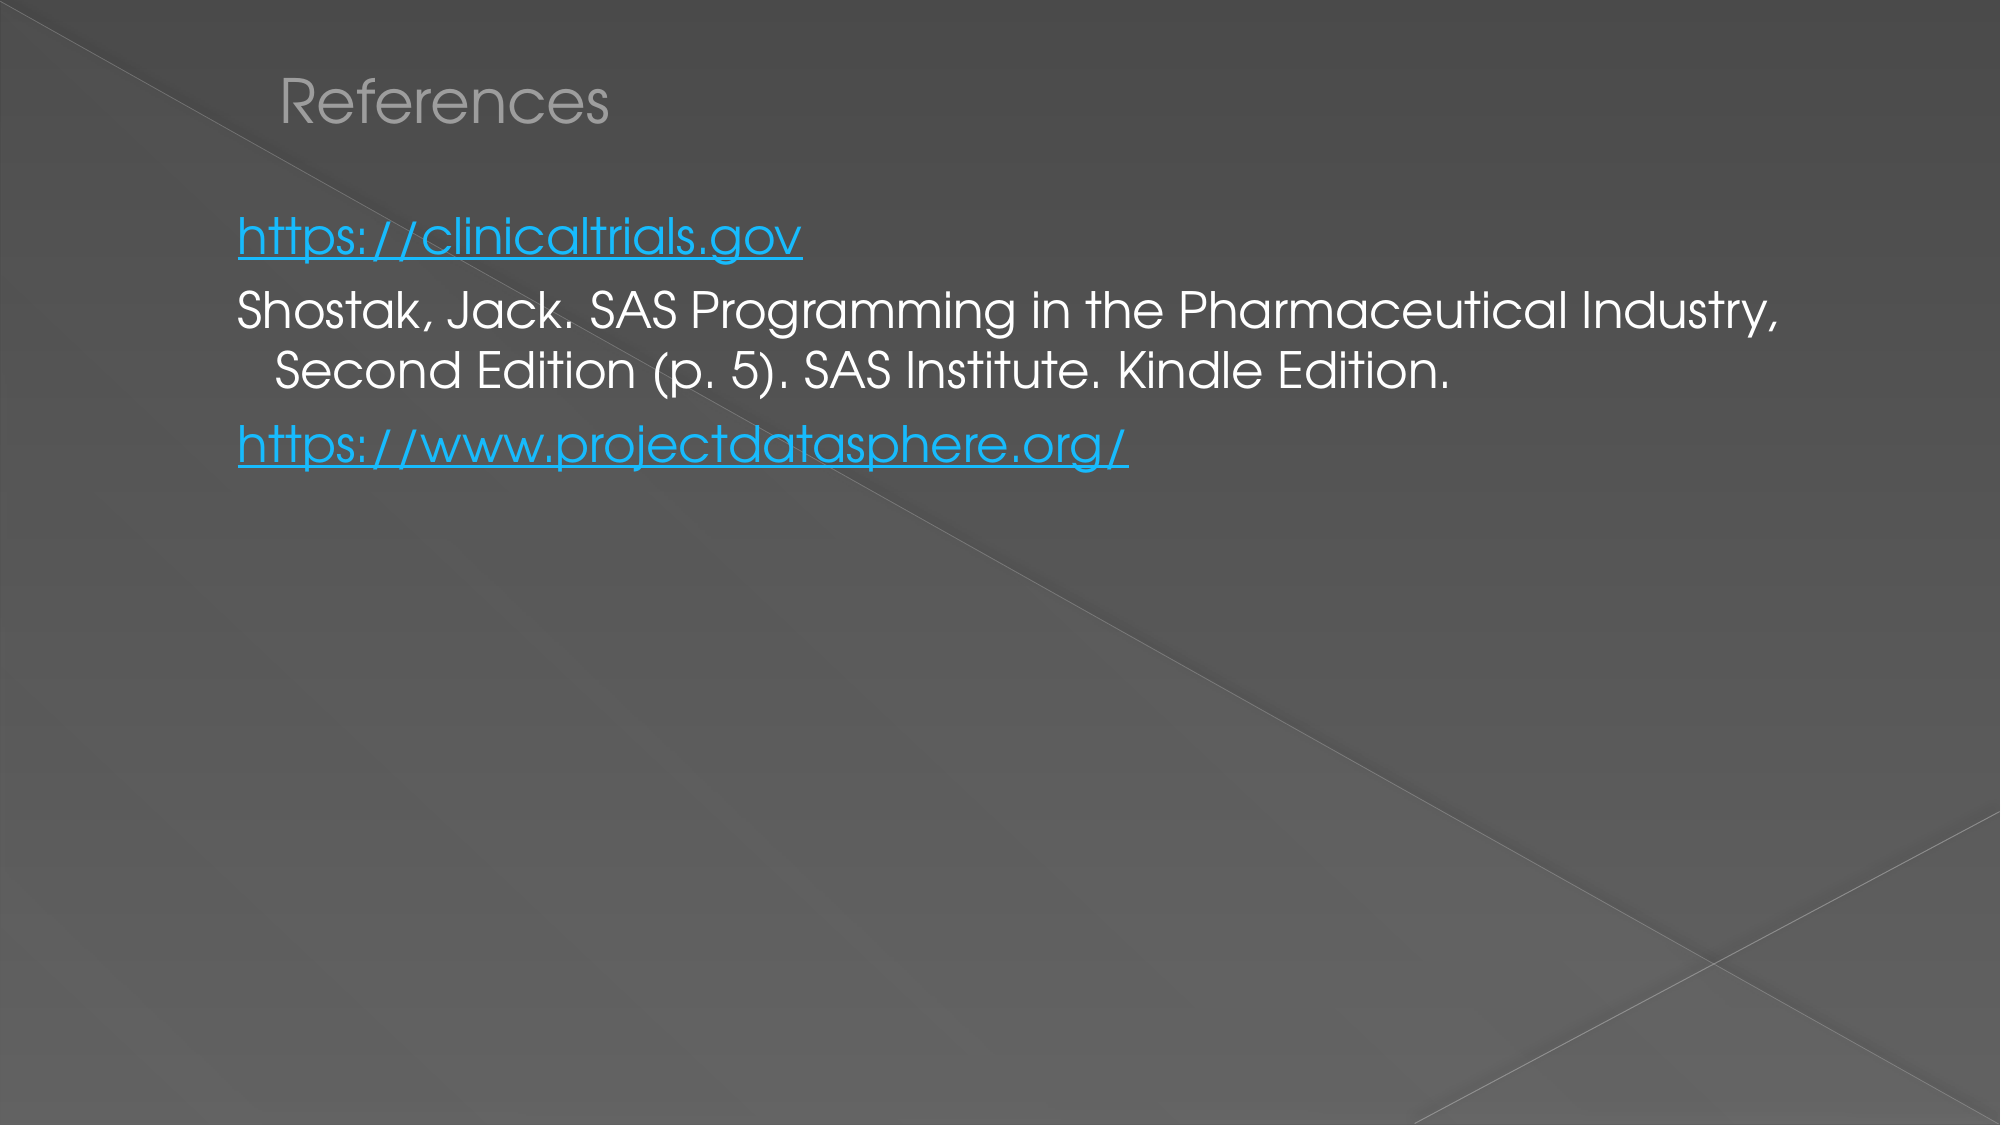

# References
https://clinicaltrials.gov
Shostak, Jack. SAS Programming in the Pharmaceutical Industry, Second Edition (p. 5). SAS Institute. Kindle Edition.
https://www.projectdatasphere.org/